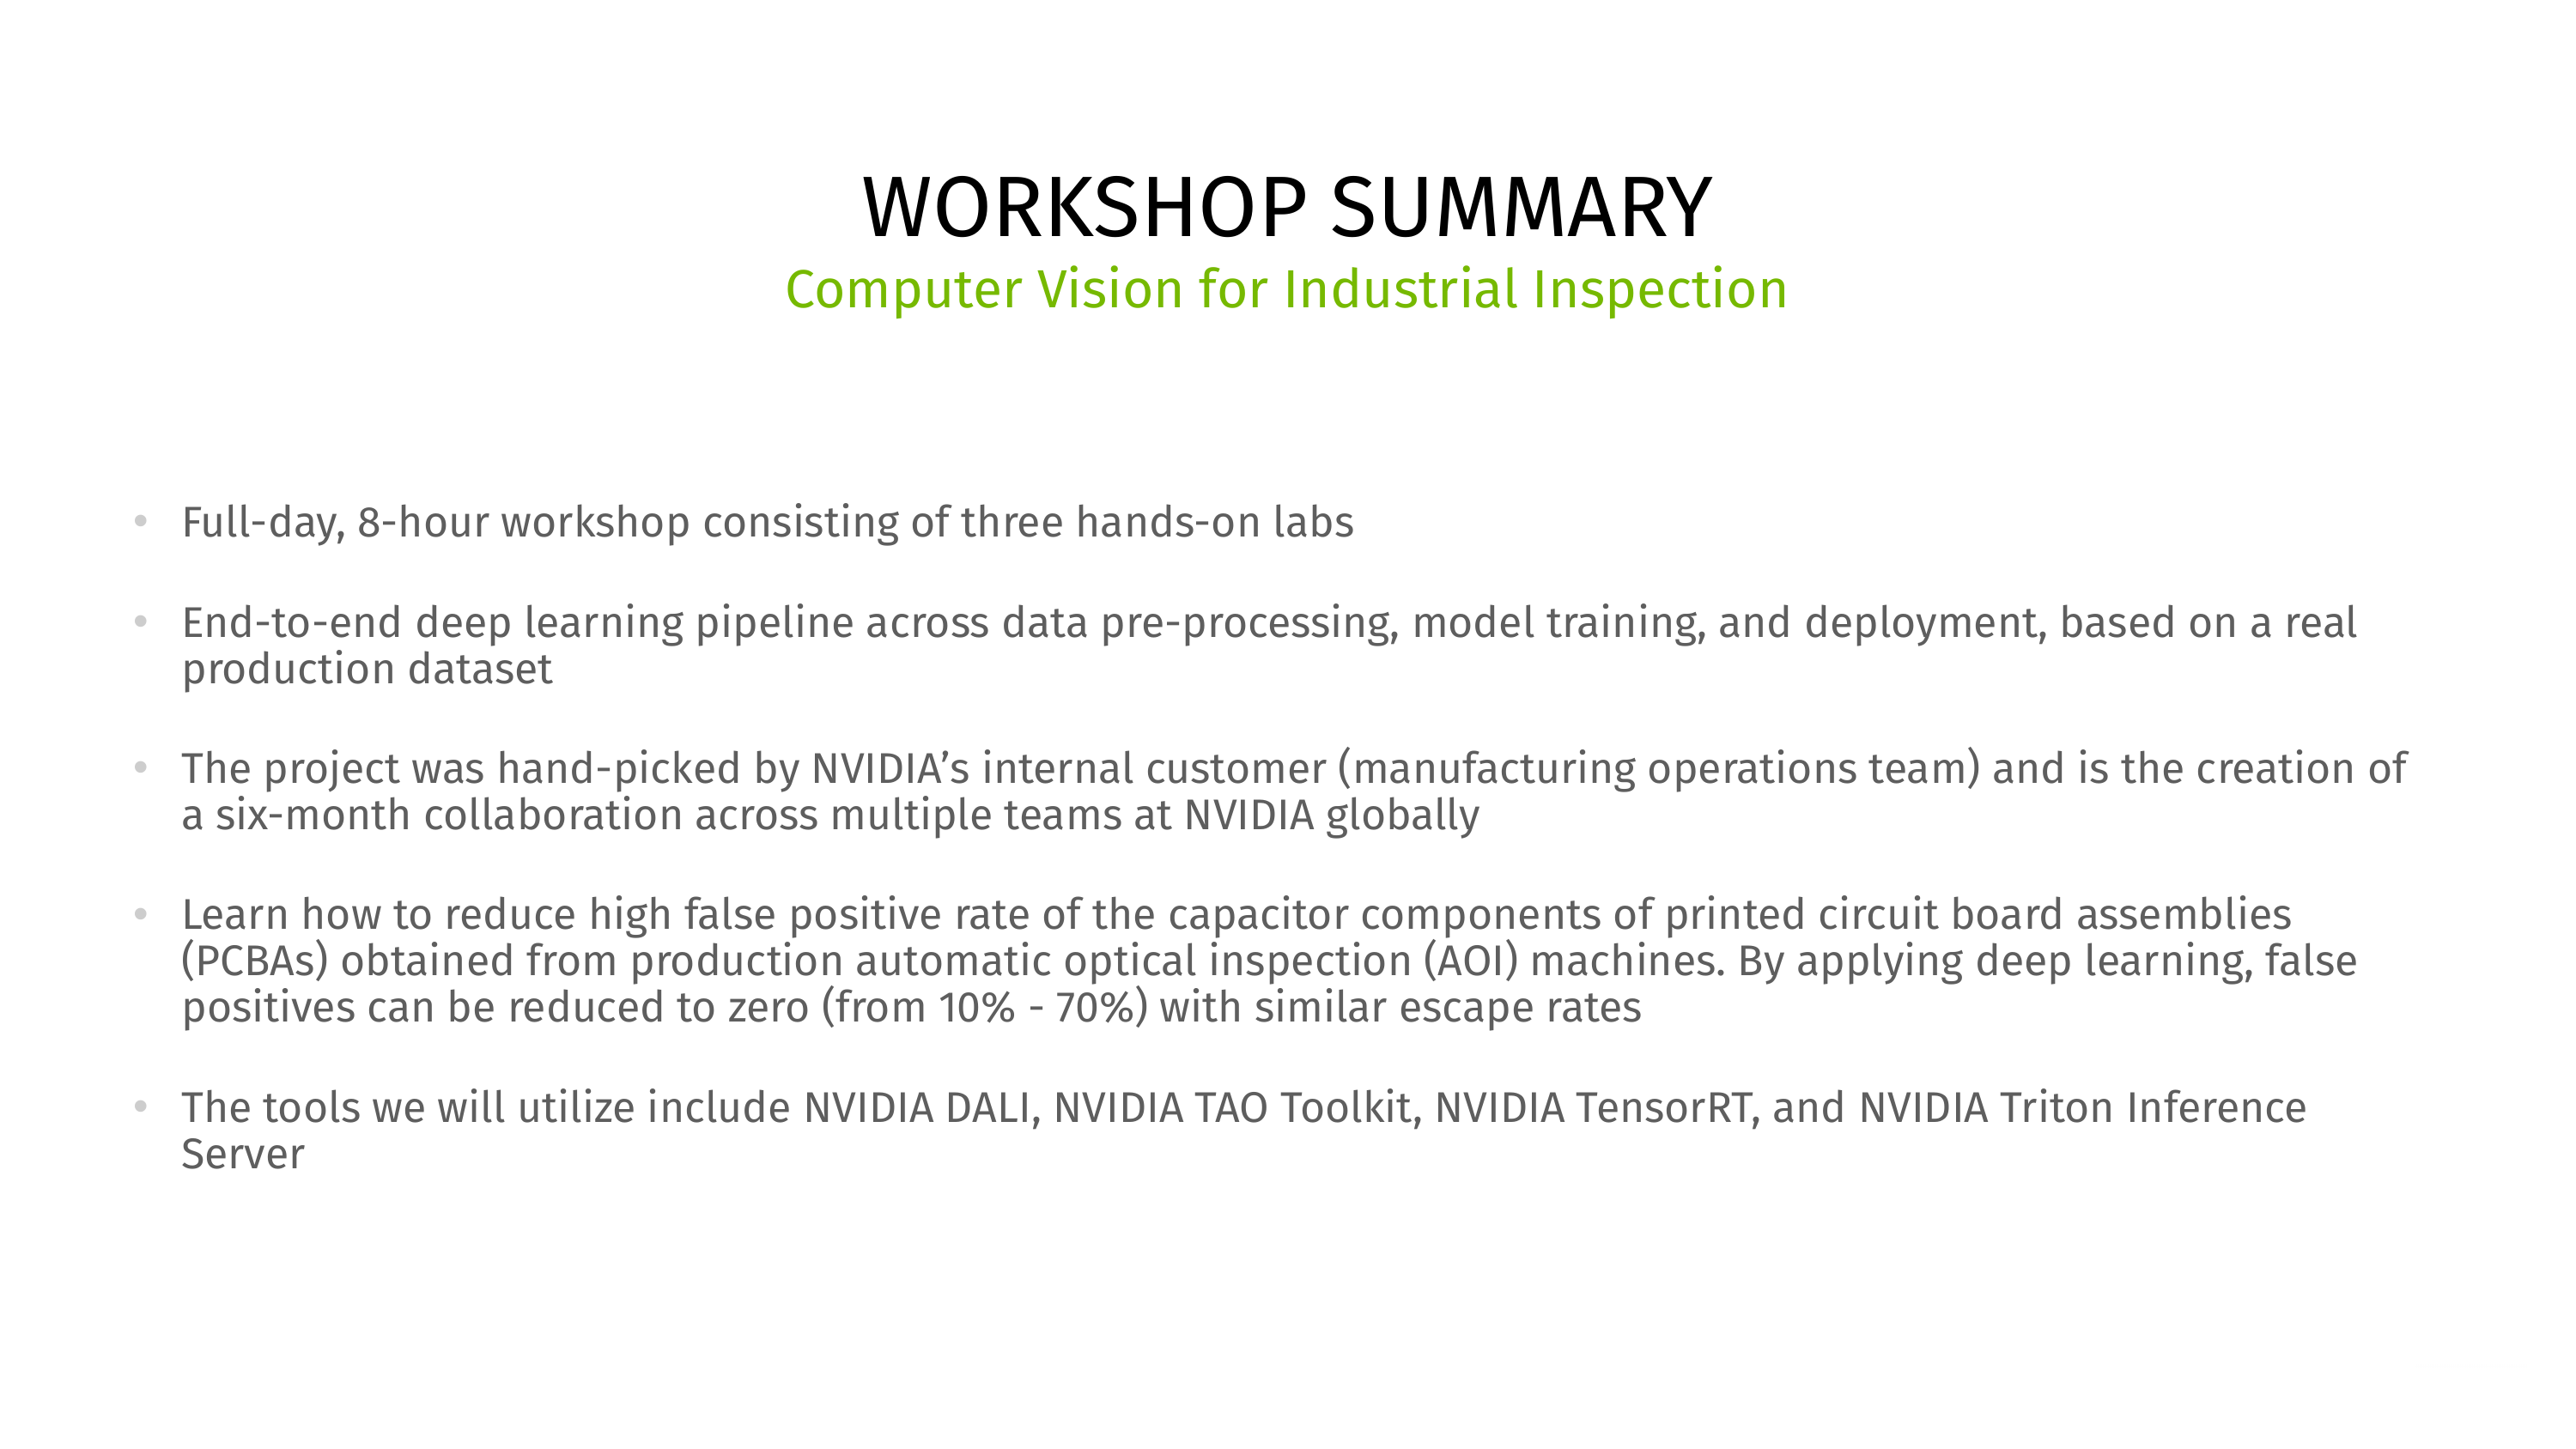

# Workshop summary
Computer Vision for Industrial Inspection
Full-day, 8-hour workshop consisting of three hands-on labs
End-to-end deep learning pipeline across data pre-processing, model training, and deployment, based on a real production dataset
The project was hand-picked by NVIDIA’s internal customer (manufacturing operations team) and is the creation of a six-month collaboration across multiple teams at NVIDIA globally
Learn how to reduce high false positive rate of the capacitor components of printed circuit board assemblies (PCBAs) obtained from production automatic optical inspection (AOI) machines. By applying deep learning, false positives can be reduced to zero (from 10% - 70%) with similar escape rates
The tools we will utilize include NVIDIA DALI, NVIDIA TAO Toolkit, NVIDIA TensorRT, and NVIDIA Triton Inference Server